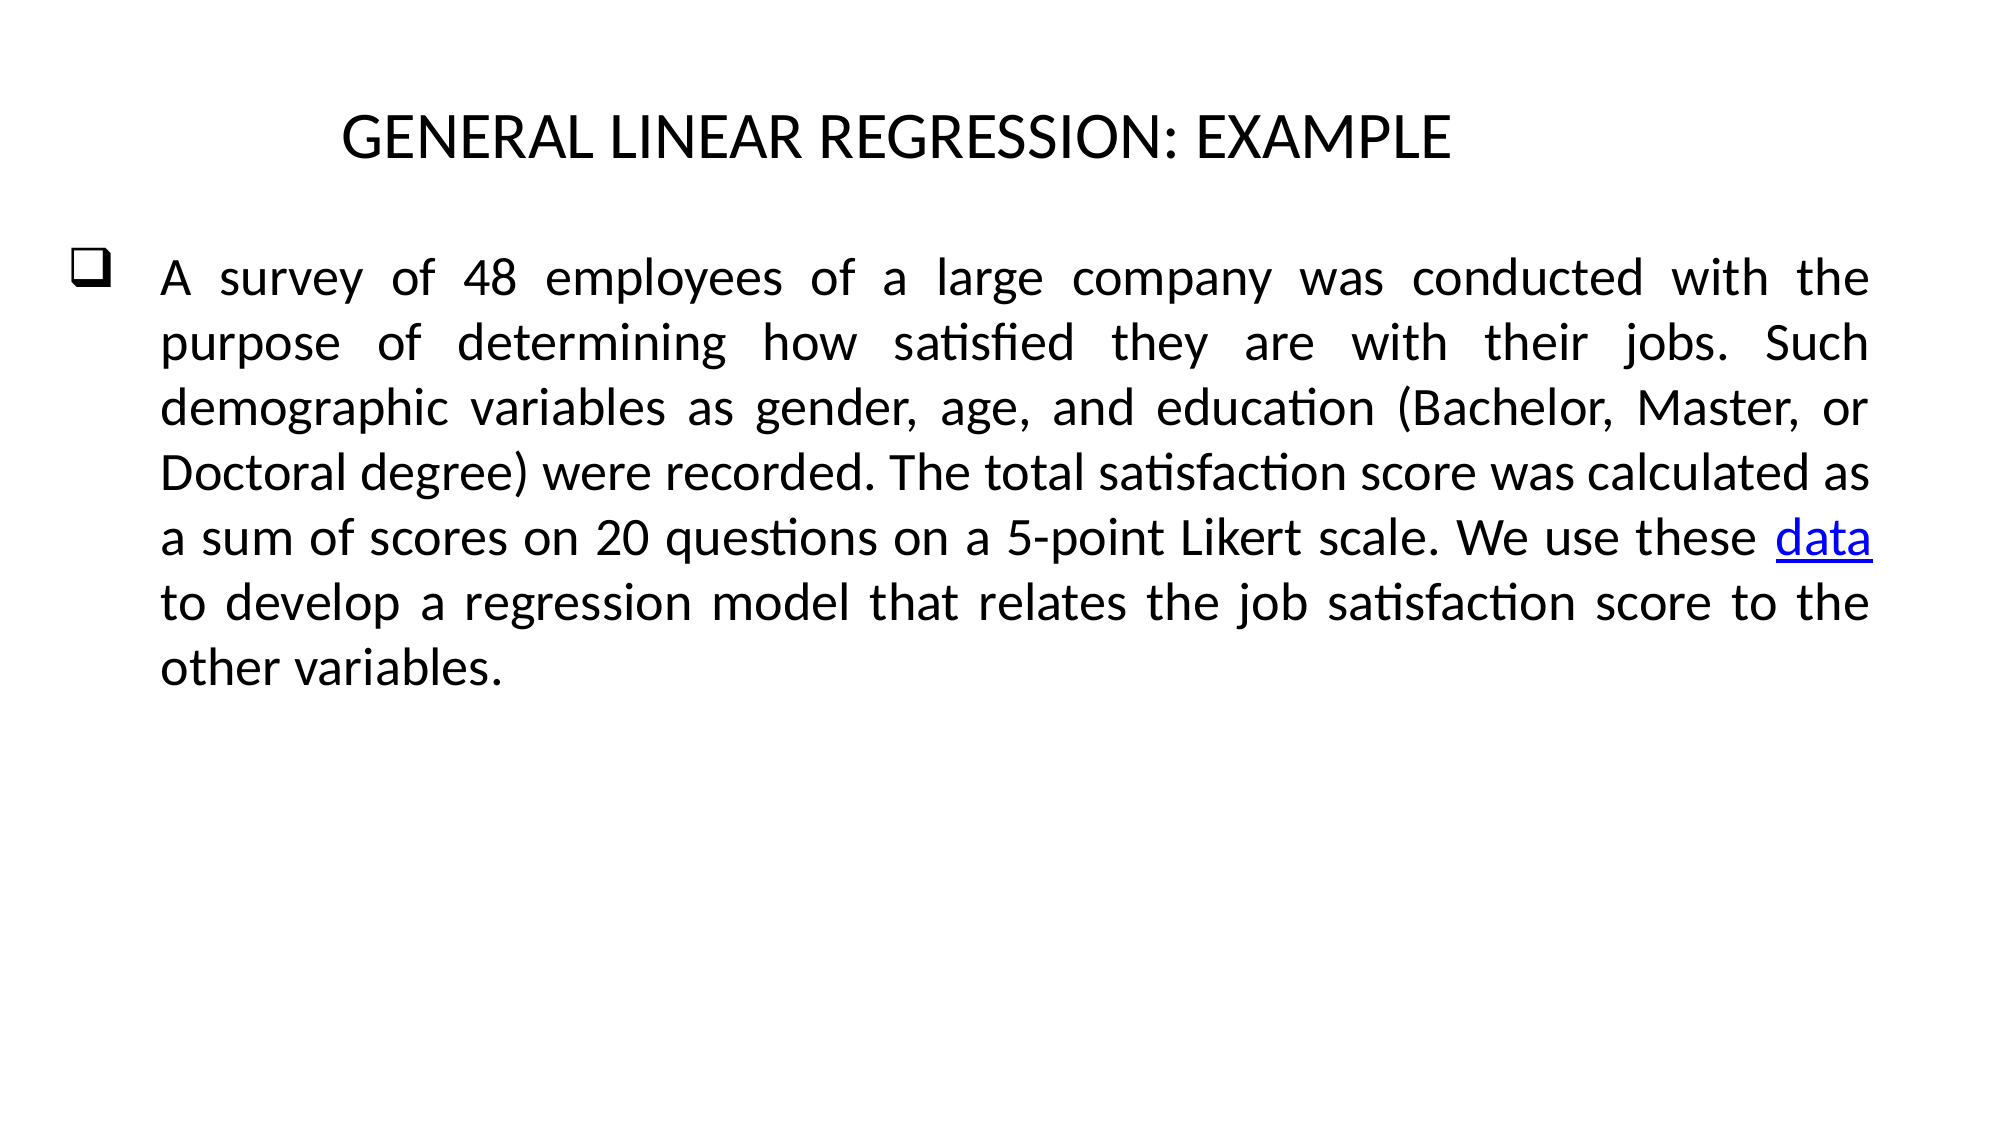

General Linear regression: EXAMPLE
A survey of 48 employees of a large company was conducted with the purpose of determining how satisfied they are with their jobs. Such demographic variables as gender, age, and education (Bachelor, Master, or Doctoral degree) were recorded. The total satisfaction score was calculated as a sum of scores on 20 questions on a 5-point Likert scale. We use these data to develop a regression model that relates the job satisfaction score to the other variables.
5